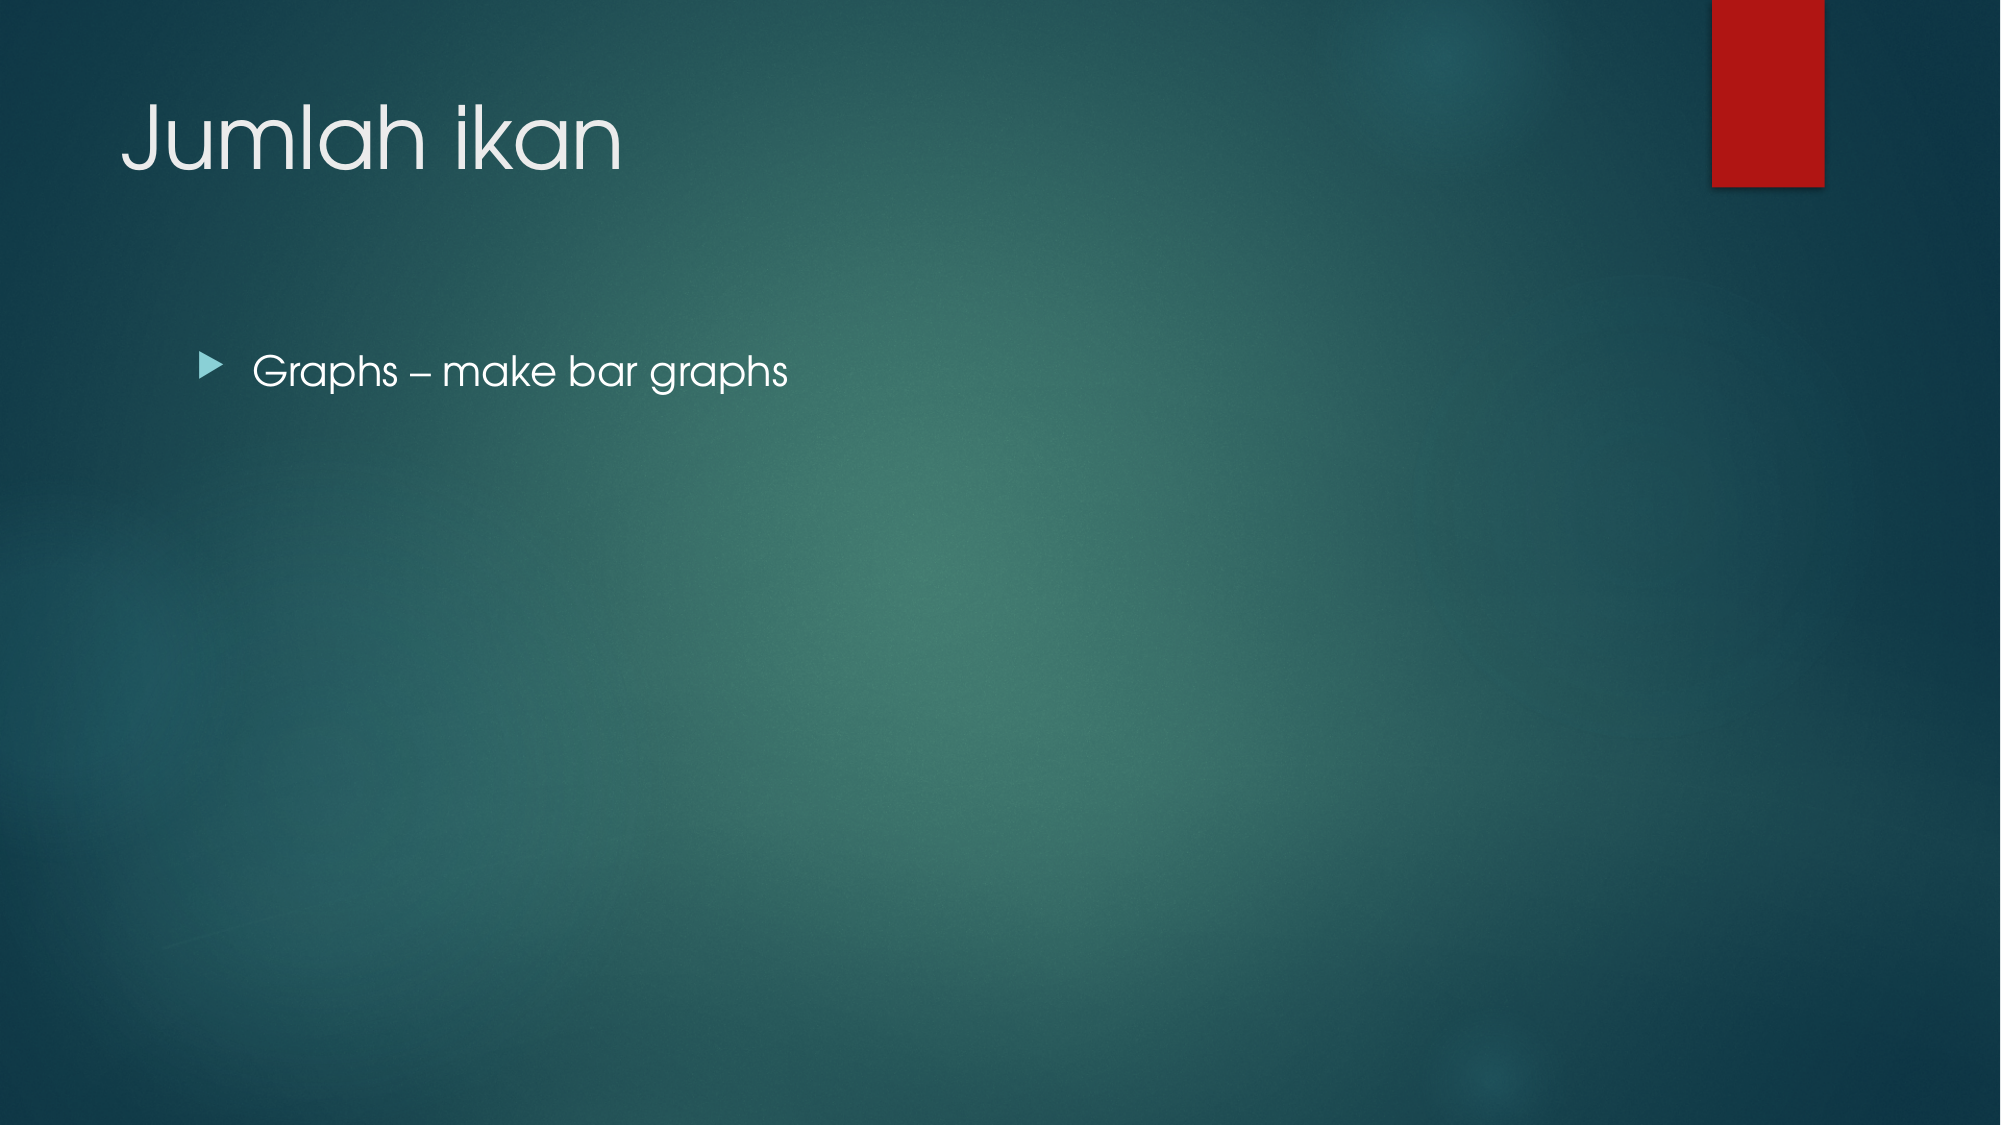

# Jumlah ikan
Graphs – make bar graphs